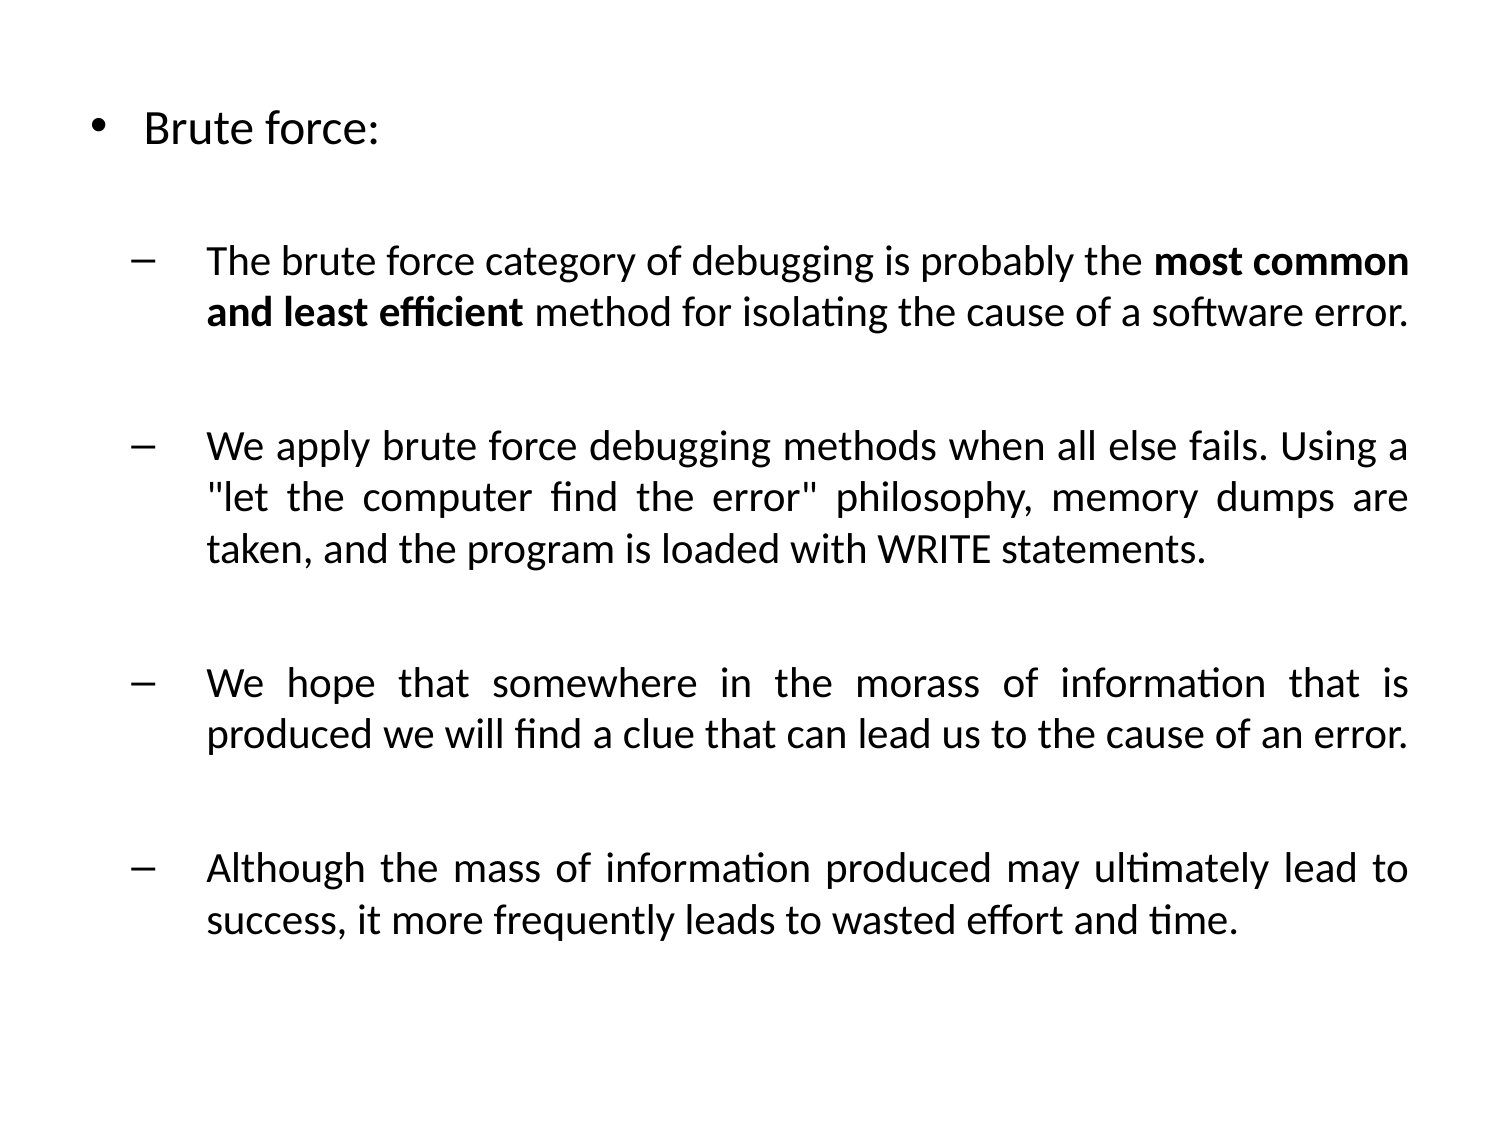

Brute force:

The brute force category of debugging is probably the most common and least efficient method for isolating the cause of a software error.

We apply brute force debugging methods when all else fails. Using a "let the computer find the error" philosophy, memory dumps are taken, and the program is loaded with WRITE statements.

We hope that somewhere in the morass of information that is produced we will find a clue that can lead us to the cause of an error.

Although the mass of information produced may ultimately lead to success, it more frequently leads to wasted effort and time.